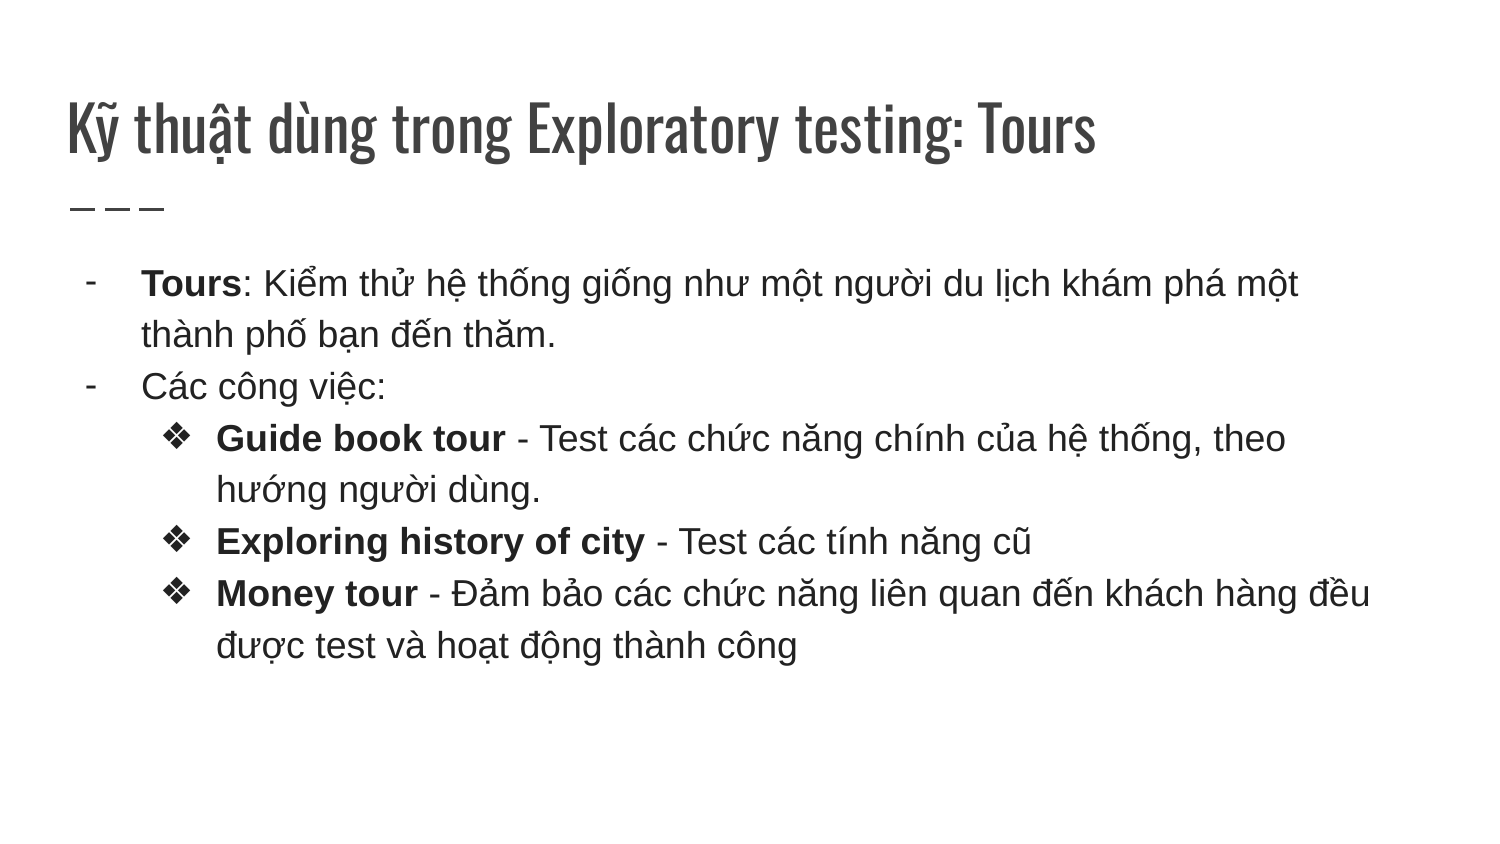

# Kỹ thuật dùng trong Exploratory testing: Tours
Tours: Kiểm thử hệ thống giống như một người du lịch khám phá một thành phố bạn đến thăm.
Các công việc:
Guide book tour - Test các chức năng chính của hệ thống, theo hướng người dùng.
Exploring history of city - Test các tính năng cũ
Money tour - Đảm bảo các chức năng liên quan đến khách hàng đều được test và hoạt động thành công